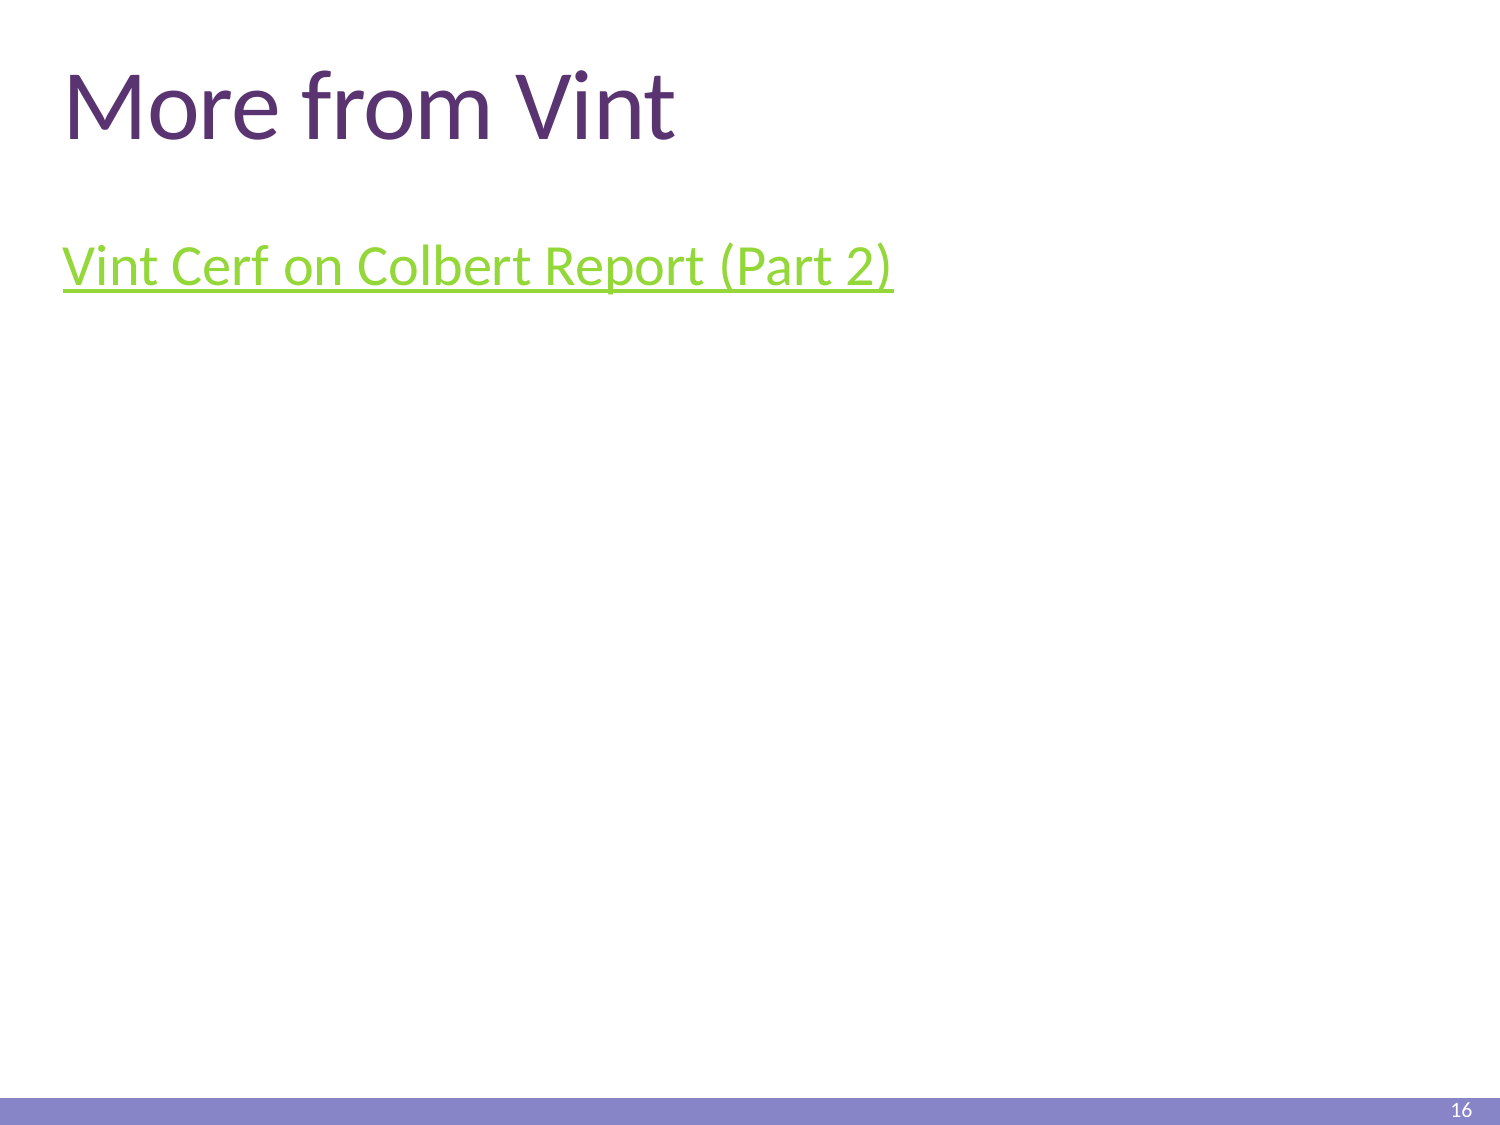

# More from Vint
Vint Cerf on Colbert Report (Part 2)

16